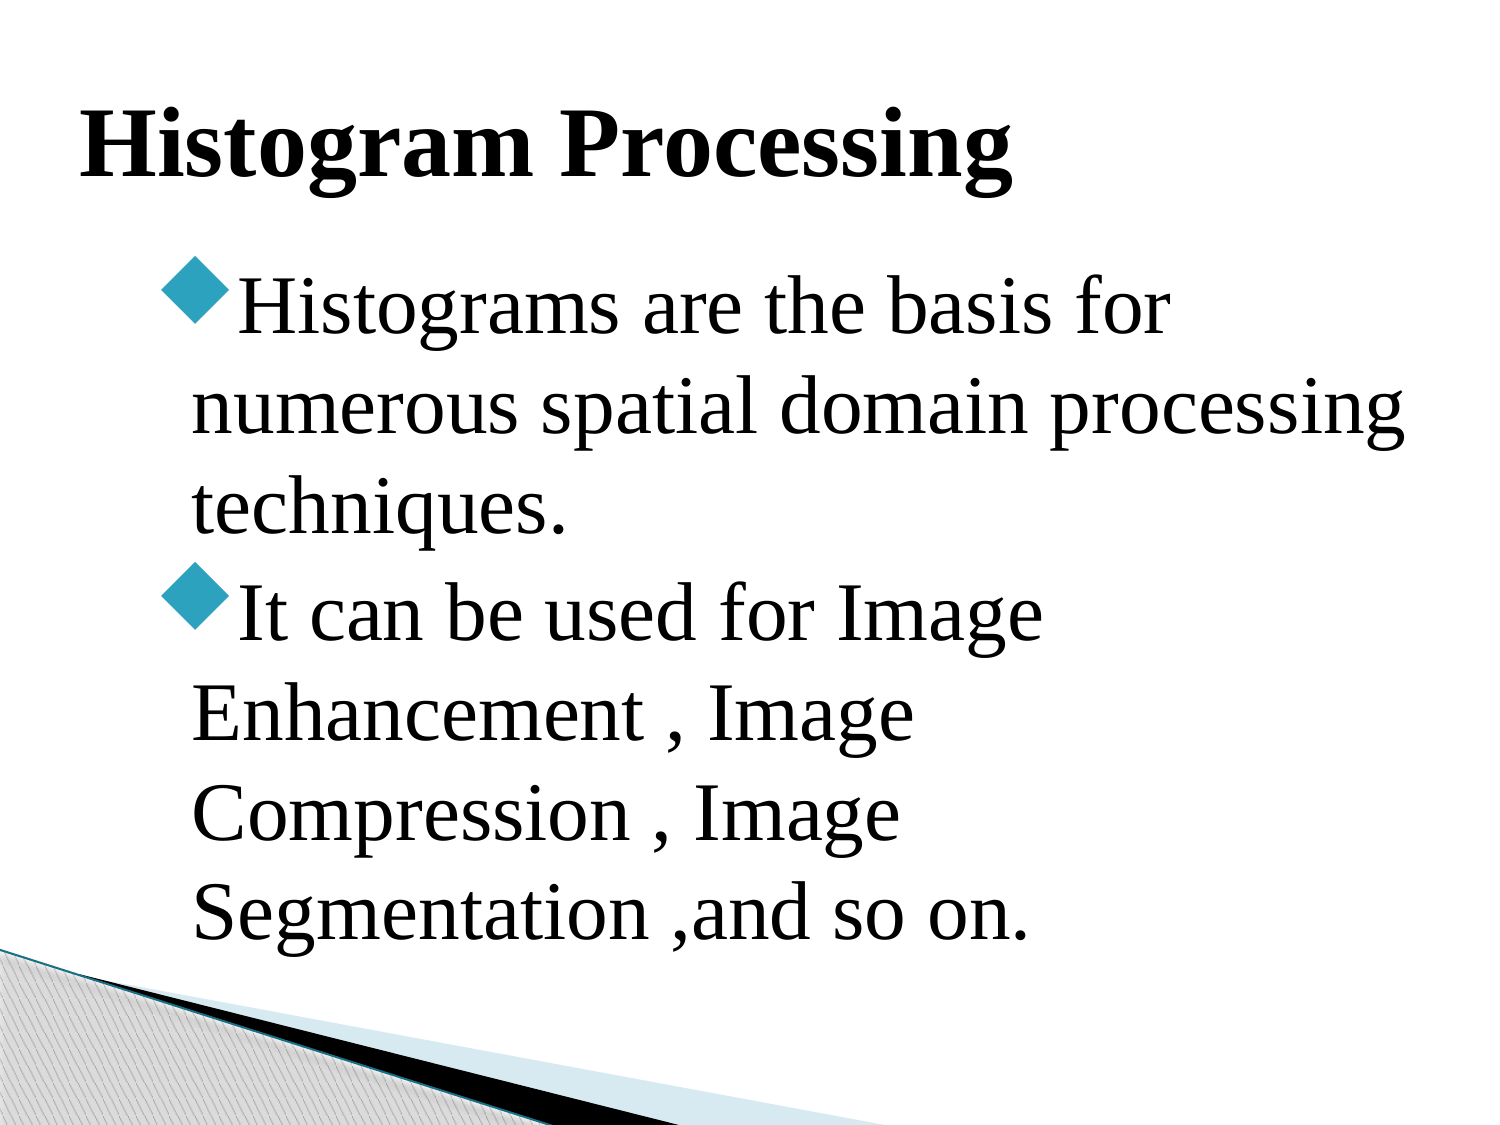

# Histogram Processing
Histograms are the basis for numerous spatial domain processing techniques.
It can be used for Image Enhancement , Image Compression , Image Segmentation ,and so on.